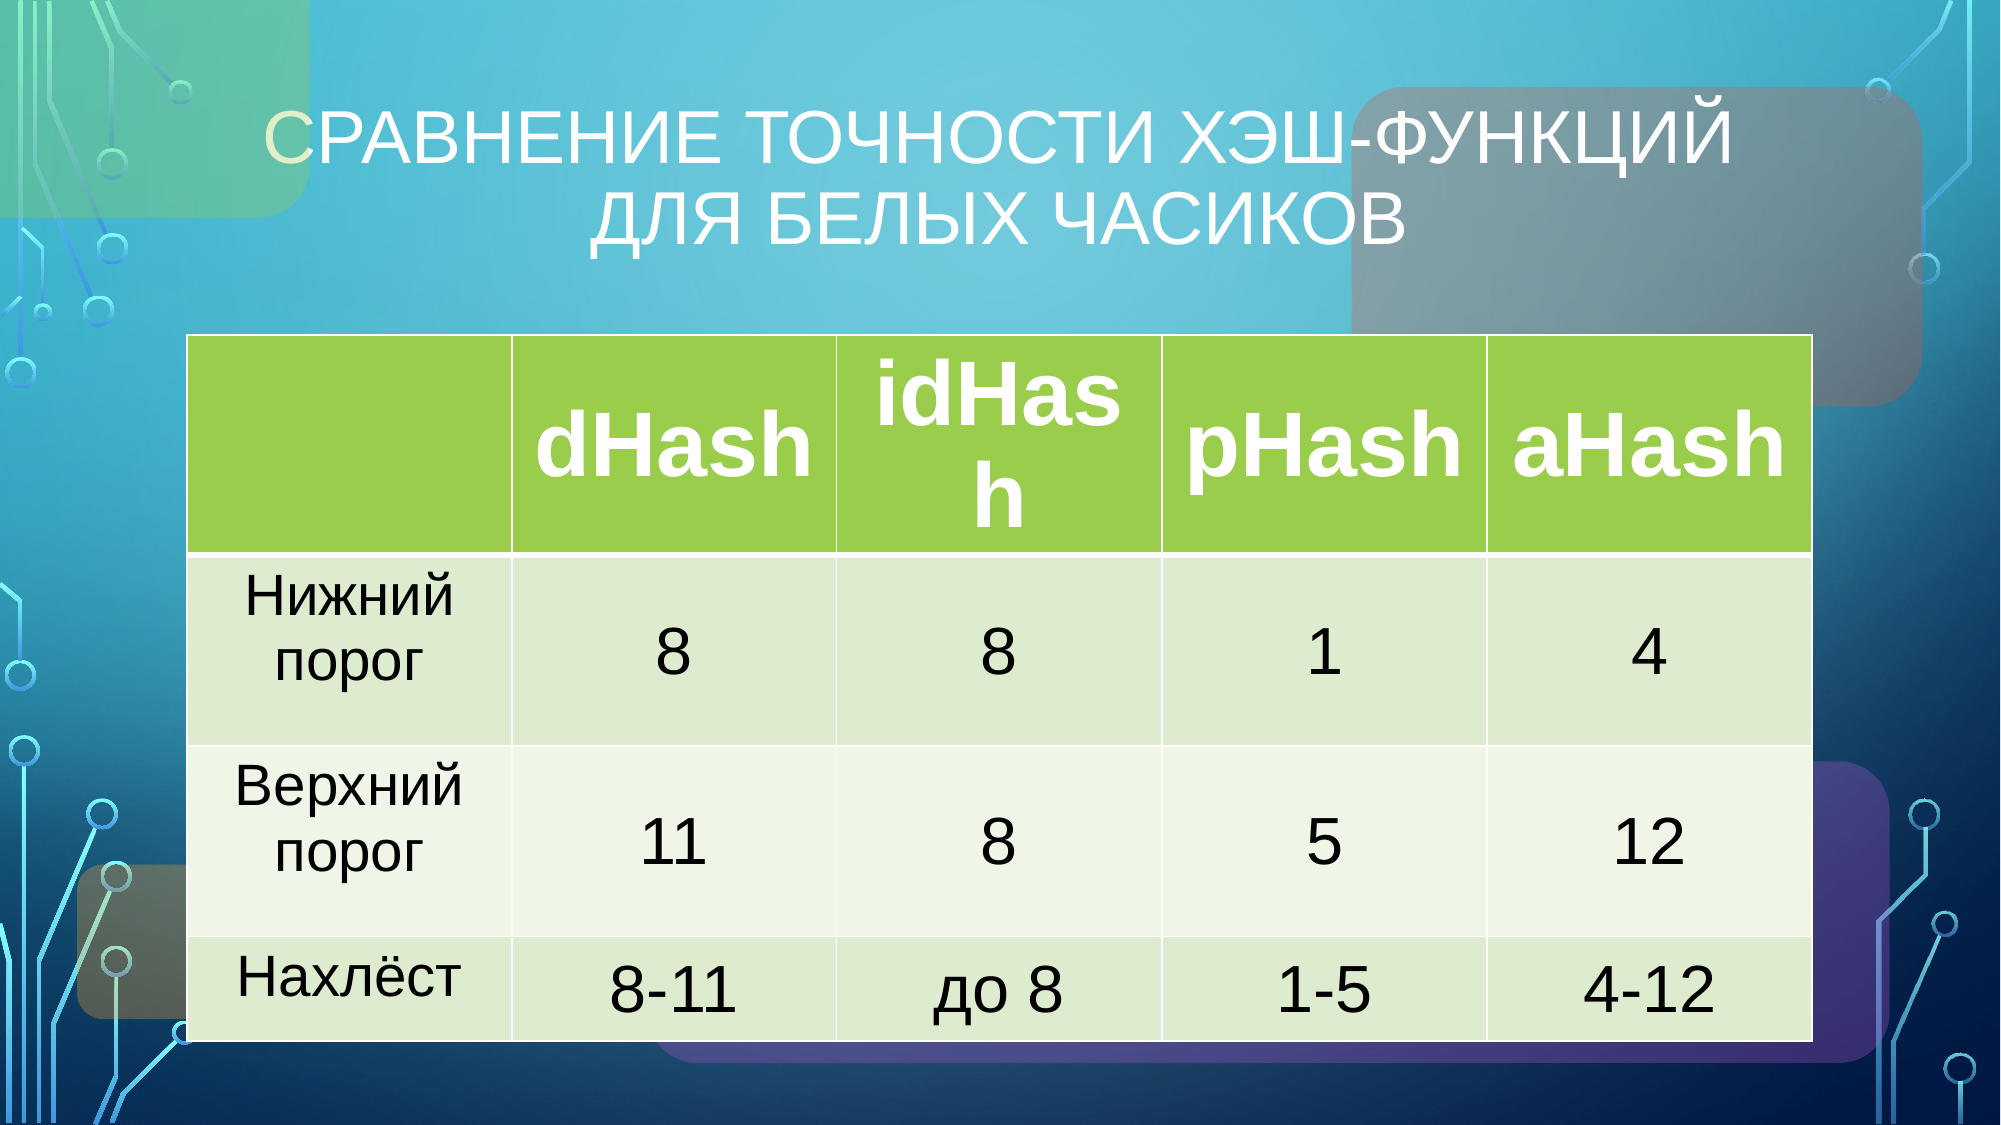

# Сравнение точности хэш-функций Для белых часиков

|  | dHash | idHash | pHash | aHash |
| --- | --- | --- | --- | --- |
| Нижний порог | 8 | 8 | 1 | 4 |
| Верхний порог | 11 | 8 | 5 | 12 |
| Нахлёст | 8-11 | до 8 | 1-5 | 4-12 |